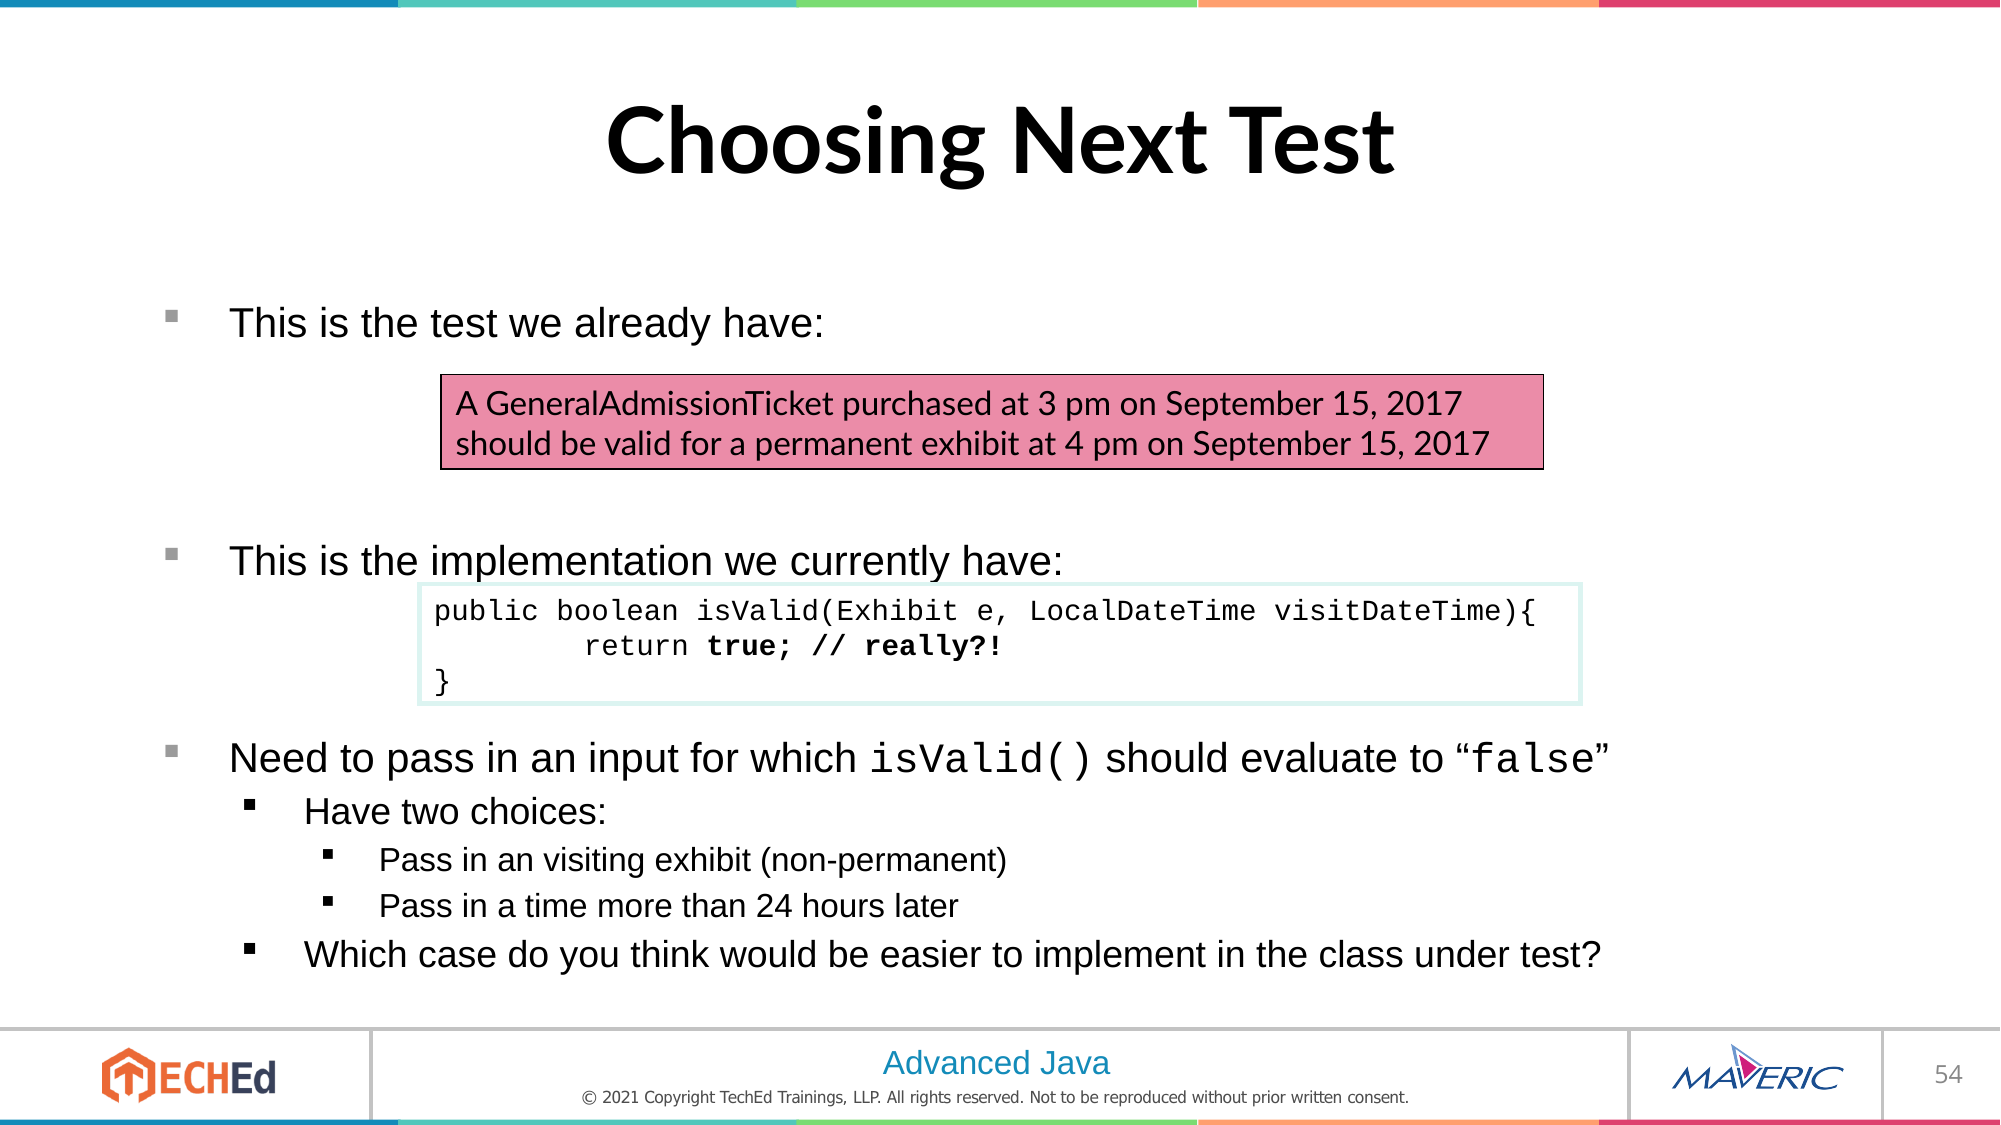

# Choosing Next Test
This is the test we already have:

This is the implementation we currently have:

Need to pass in an input for which isValid() should evaluate to “false”
Have two choices:
Pass in an visiting exhibit (non-permanent)
Pass in a time more than 24 hours later
Which case do you think would be easier to implement in the class under test?

A GeneralAdmissionTicket purchased at 3 pm on September 15, 2017 should be valid for a permanent exhibit at 4 pm on September 15, 2017
public boolean isValid(Exhibit e, LocalDateTime visitDateTime){
	return true; // really?!
}